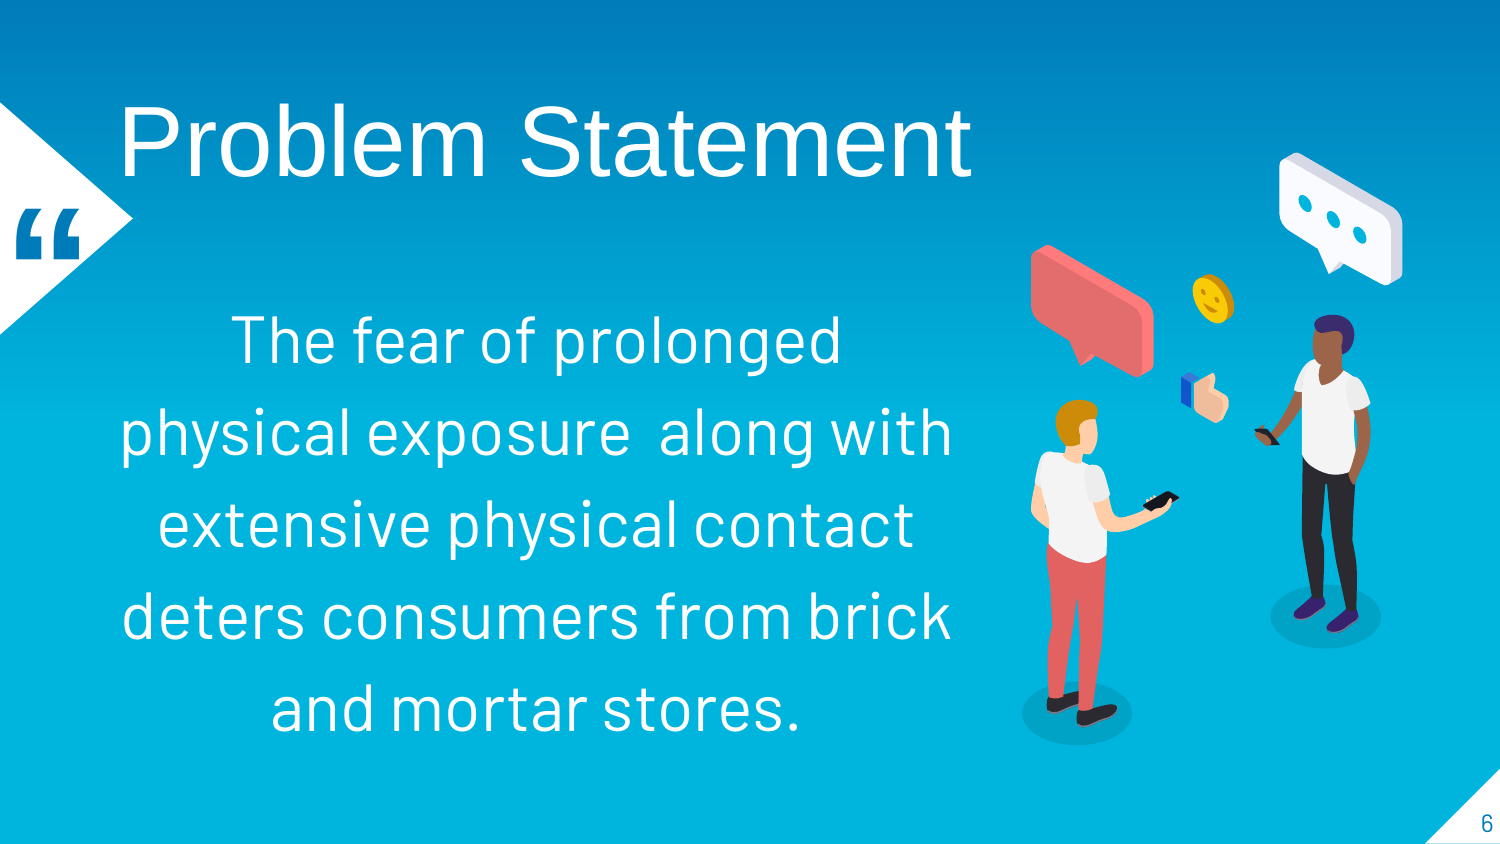

Problem Statement

The fear of prolonged physical exposure  along with extensive physical contact deters consumers from brick and mortar stores.
6